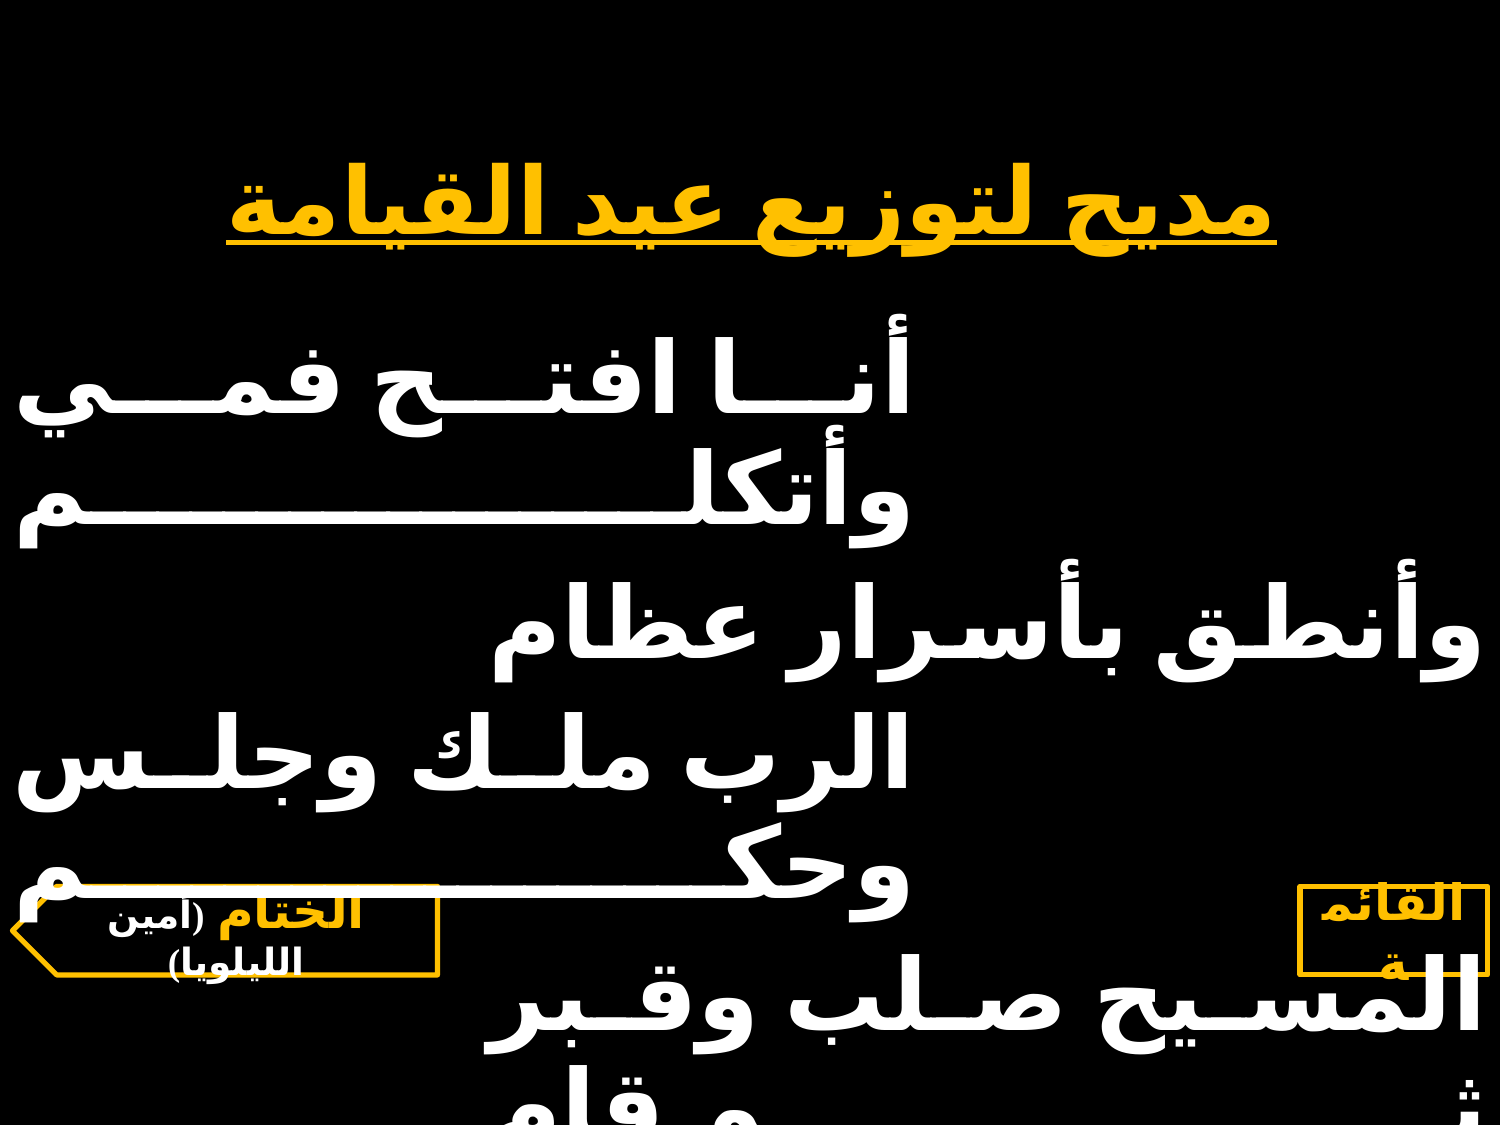

# مديح لتوزيع عيد القيامة
| أنا افتح فمي وأتكلم |  |  |
| --- | --- | --- |
|  | وأنطق بأسرار عظام |  |
| الرب ملك وجلس وحكم |  |  |
|  | المسيح صلب وقبر ثم قام |  |
الختام (أمين الليلويا)
القائمة